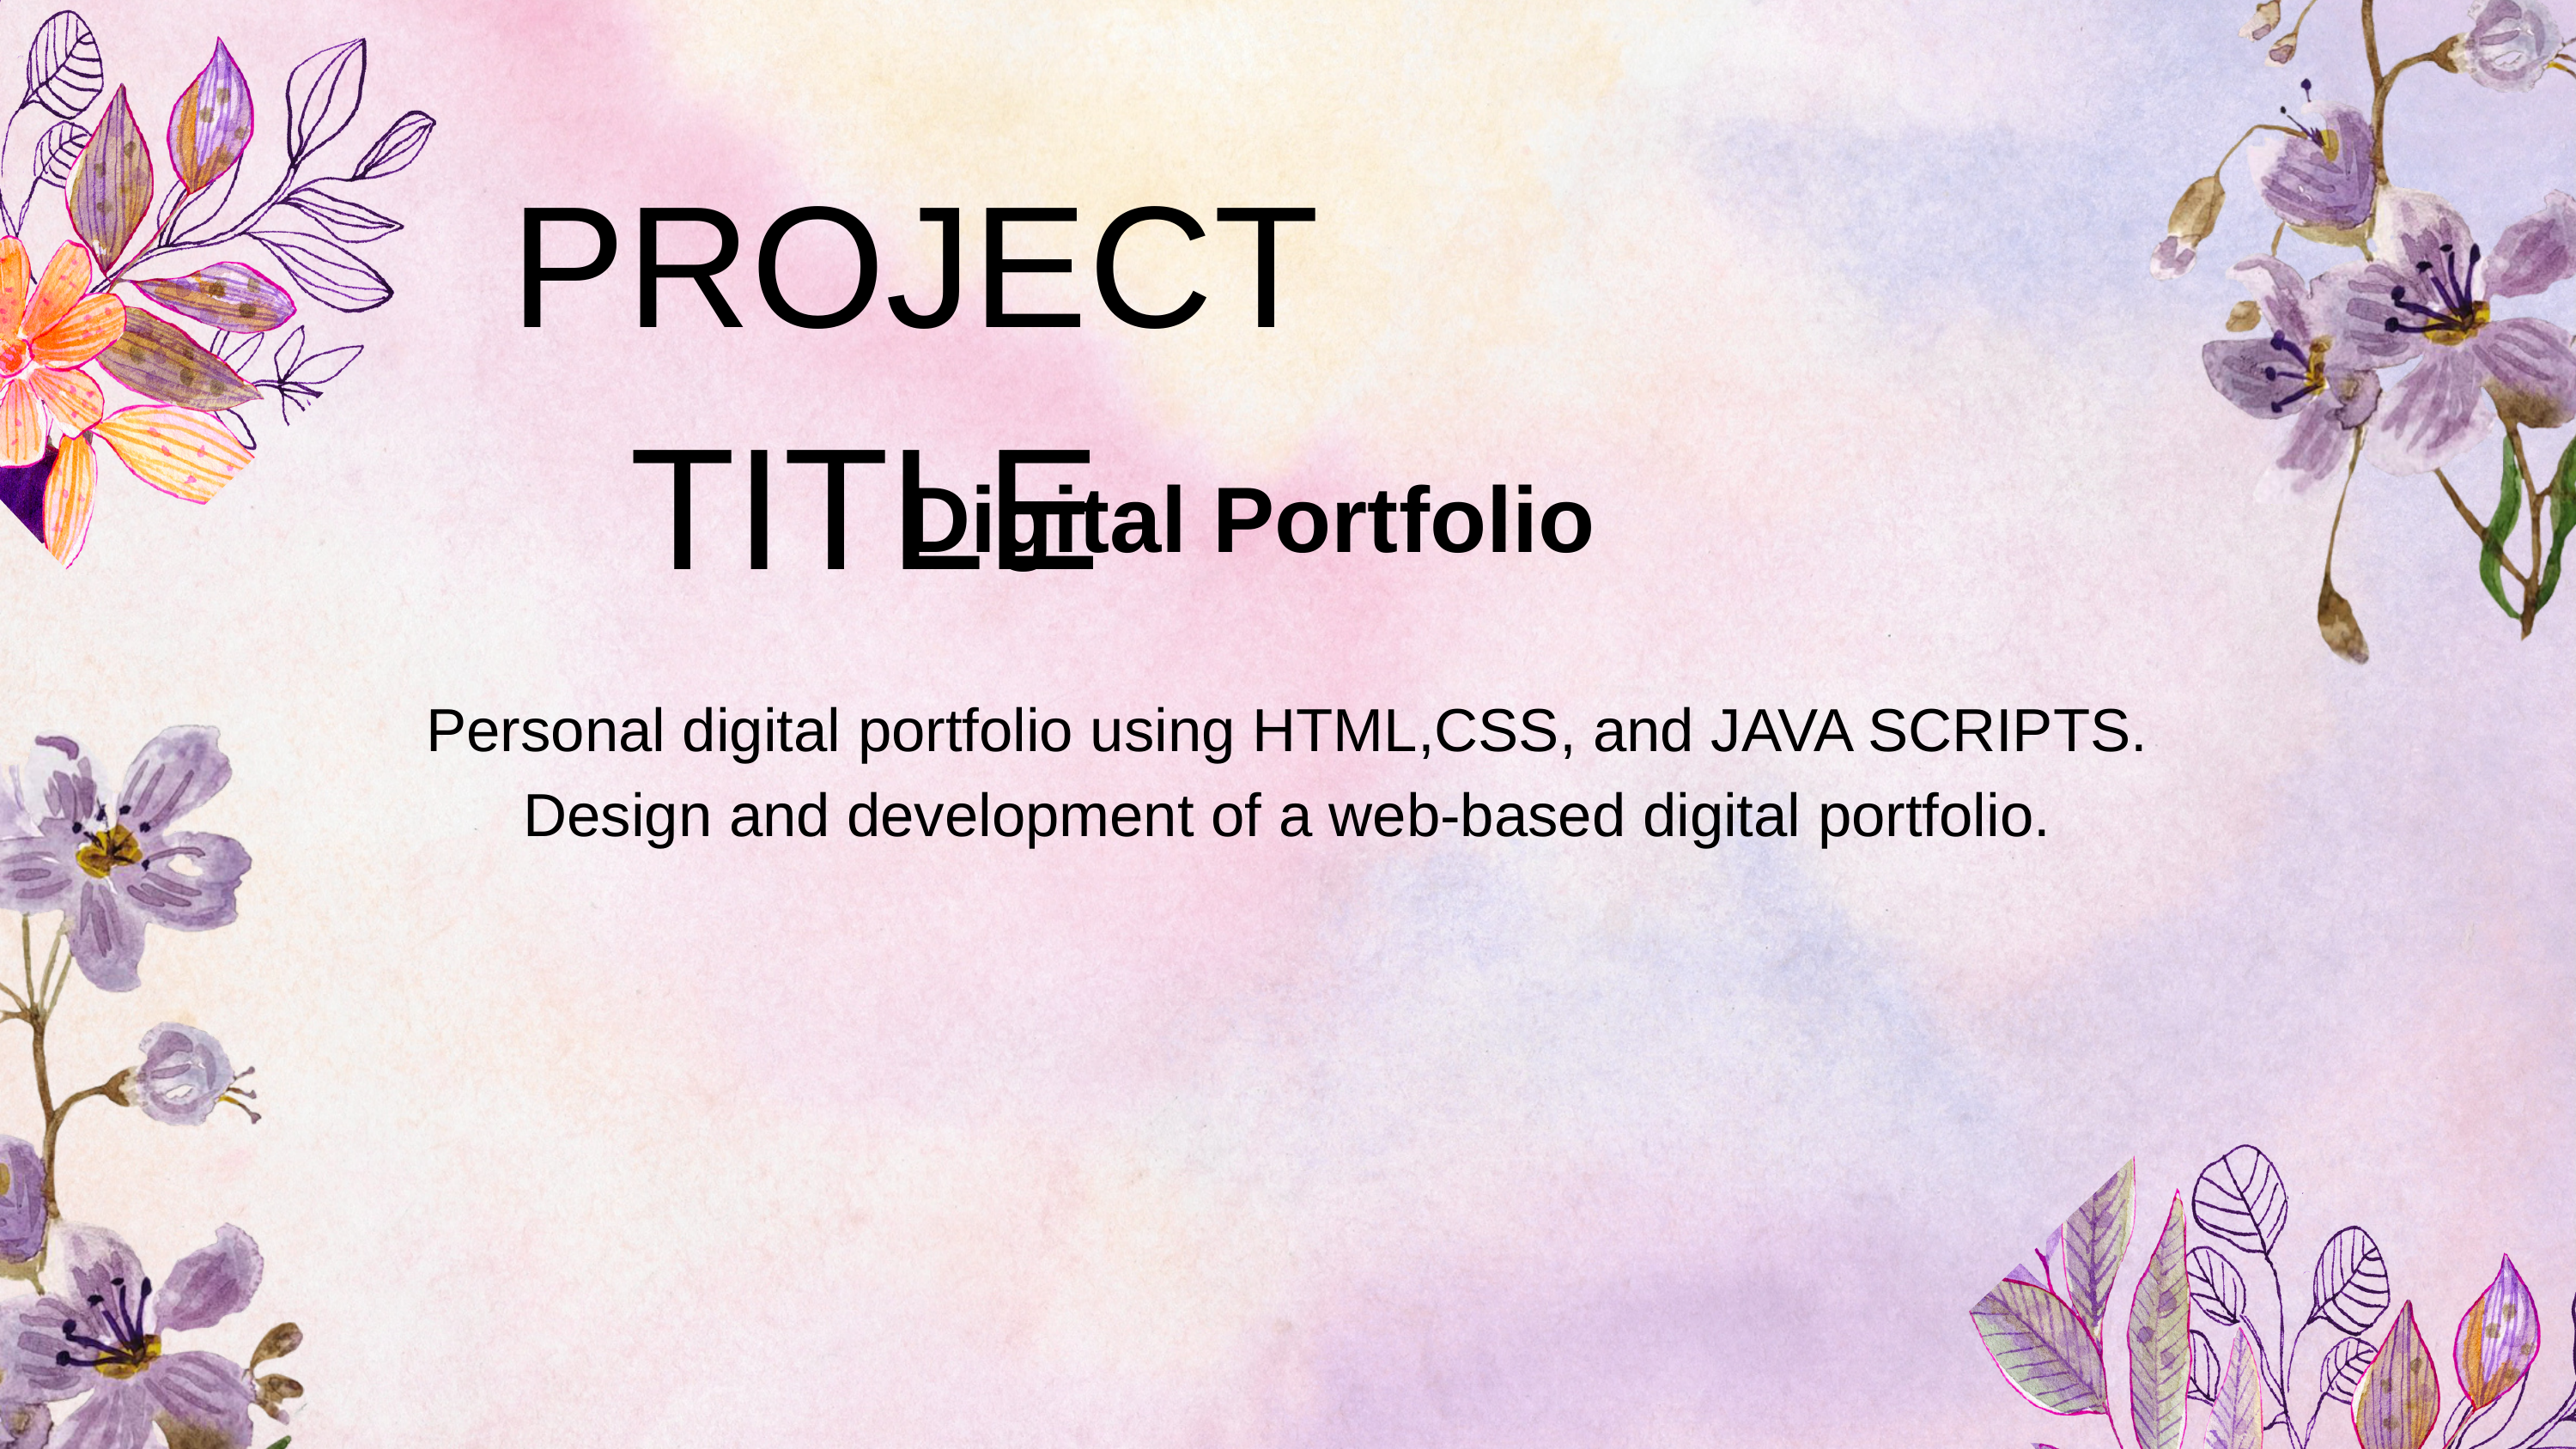

PROJECT TITLE
Digital Portfolio

Personal digital portfolio using HTML,CSS, and JAVA SCRIPTS.
Design and development of a web-based digital portfolio.